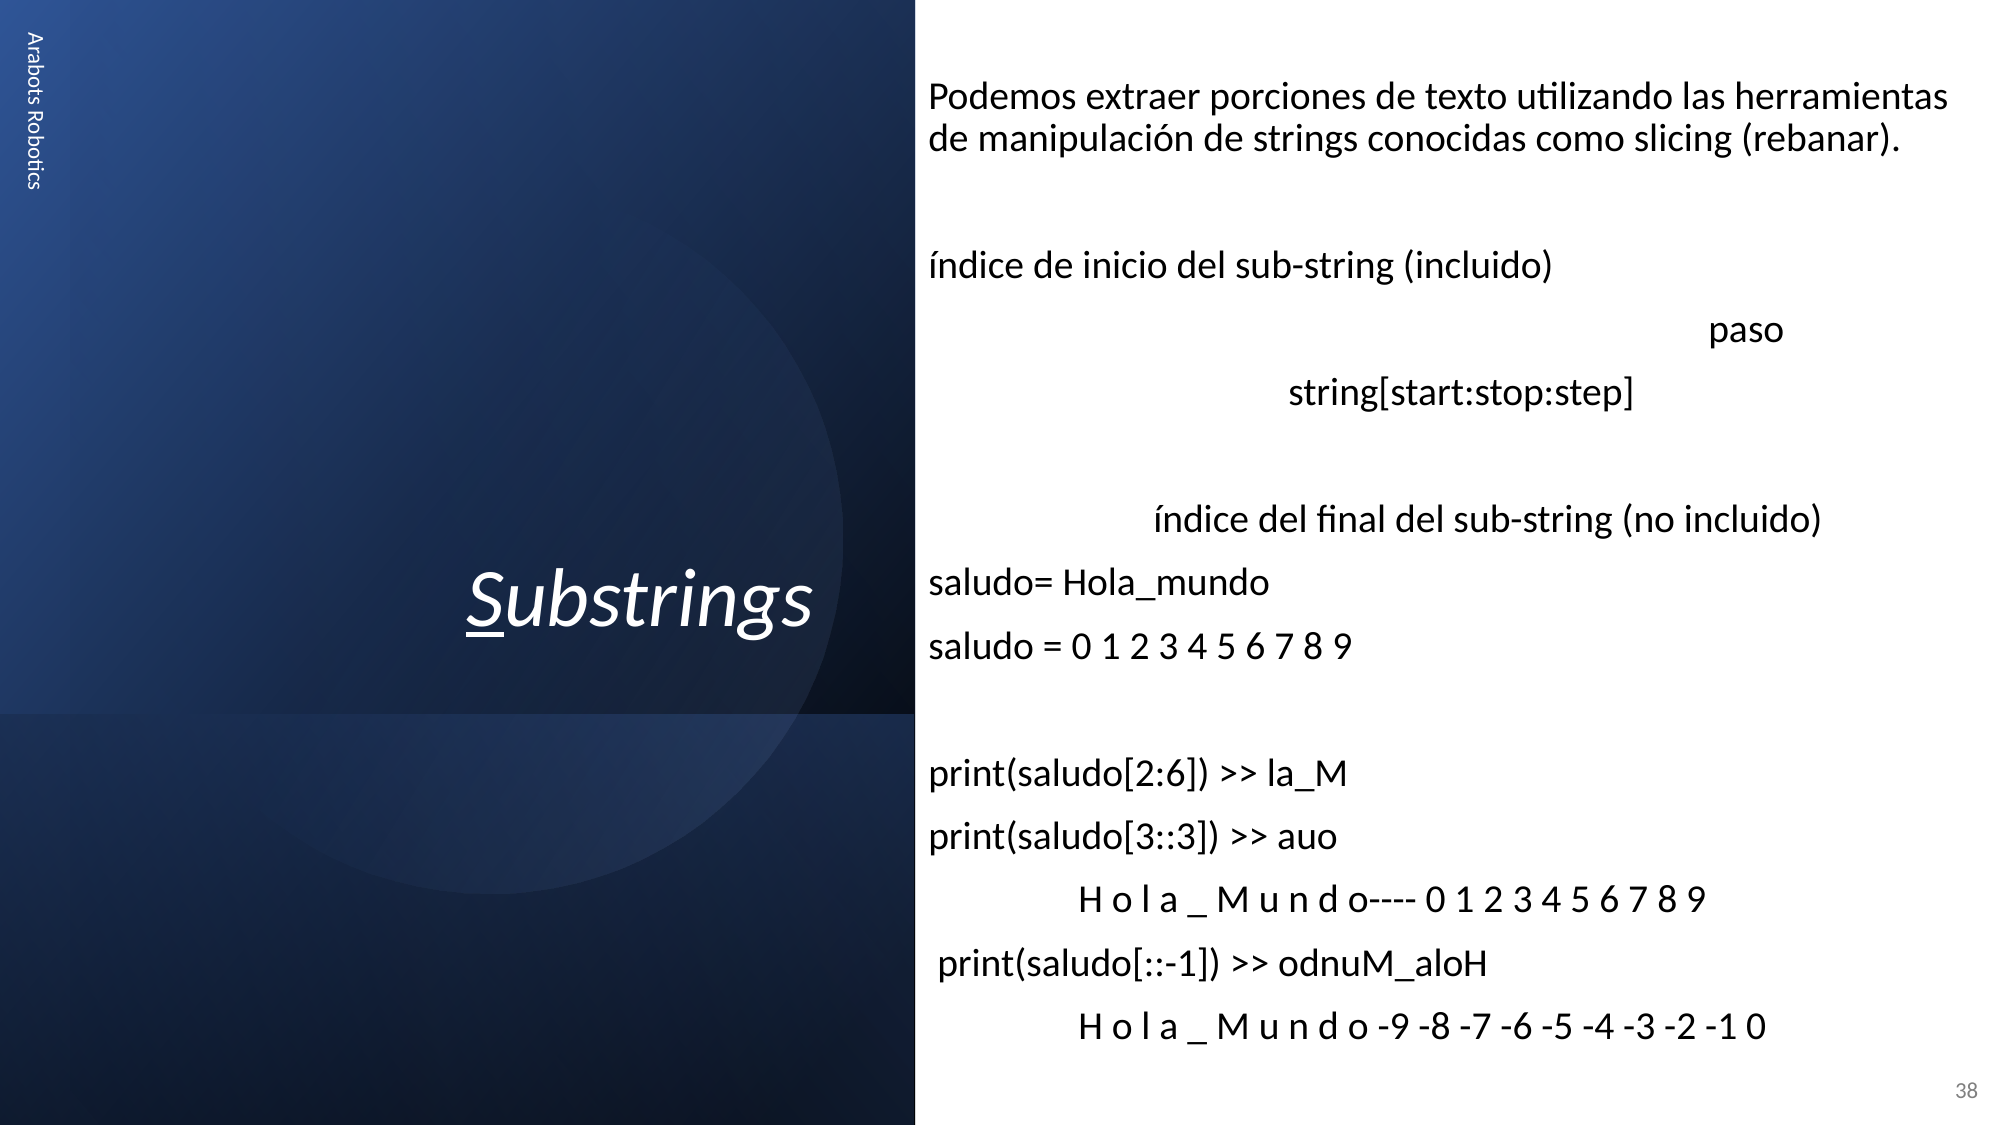

Podemos extraer porciones de texto utilizando las herramientas de manipulación de strings conocidas como slicing (rebanar).

índice de inicio del sub-string (incluido)
				                    paso
                                        string[start:stop:step]

                         índice del final del sub-string (no incluido)
saludo= Hola_mundo
saludo = 0 1 2 3 4 5 6 7 8 9

print(saludo[2:6]) >> la_M
print(saludo[3::3]) >> auo
	H o l a _ M u n d o---- 0 1 2 3 4 5 6 7 8 9
 print(saludo[::-1]) >> odnuM_aloH
	H o l a _ M u n d o -9 -8 -7 -6 -5 -4 -3 -2 -1 0

# Substrings

Arabots Robotics

38